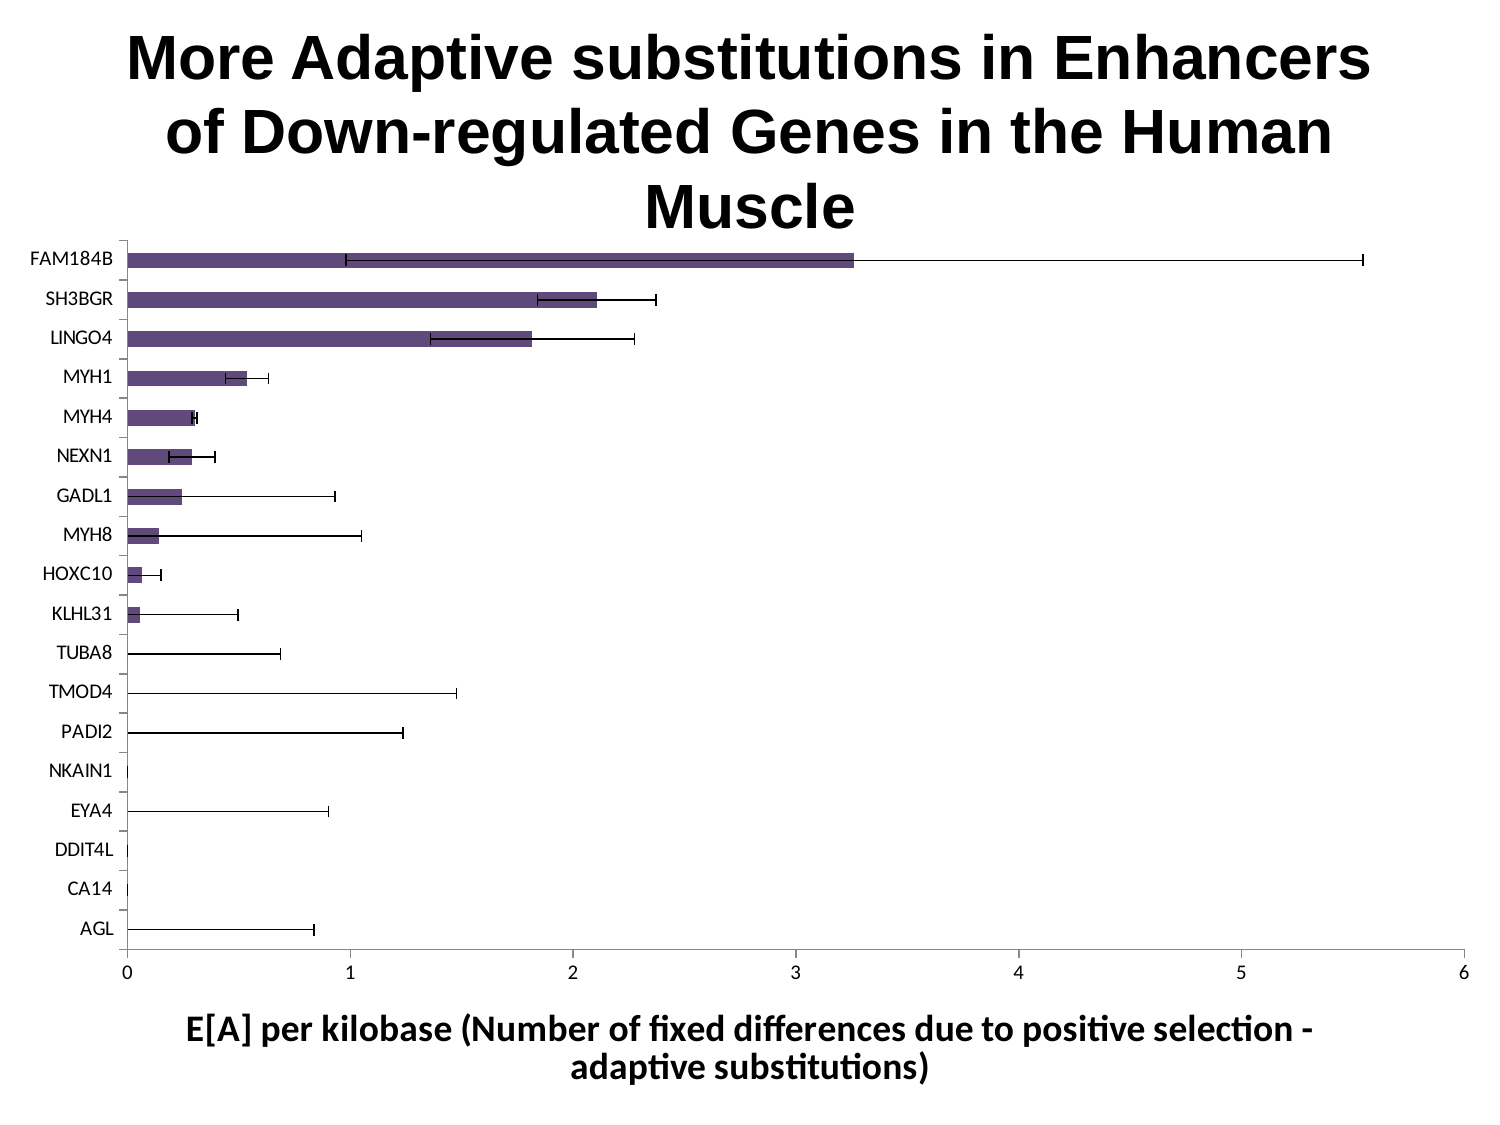

# More Adaptive substitutions in Enhancers of Down-regulated Genes in the Human Muscle

### Chart

| Category |  |
|---|---|
| AGL | 0.0 |
| CA14 | 0.0 |
| DDIT4L | 0.0 |
| EYA4 | 0.0 |
| NKAIN1 | 0.0 |
| PADI2 | 0.0 |
| TMOD4 | 0.0 |
| TUBA8 | 0.0 |
| KLHL31 | 0.057324 |
| HOXC10 | 0.064234 |
| MYH8 | 0.139737 |
| GADL1 | 0.244941 |
| NEXN1 | 0.29019 |
| MYH4 | 0.300627 |
| MYH1 | 0.536059 |
| LINGO4 | 1.81691 |
| SH3BGR | 2.105449 |
| FAM184B | 3.262521 |